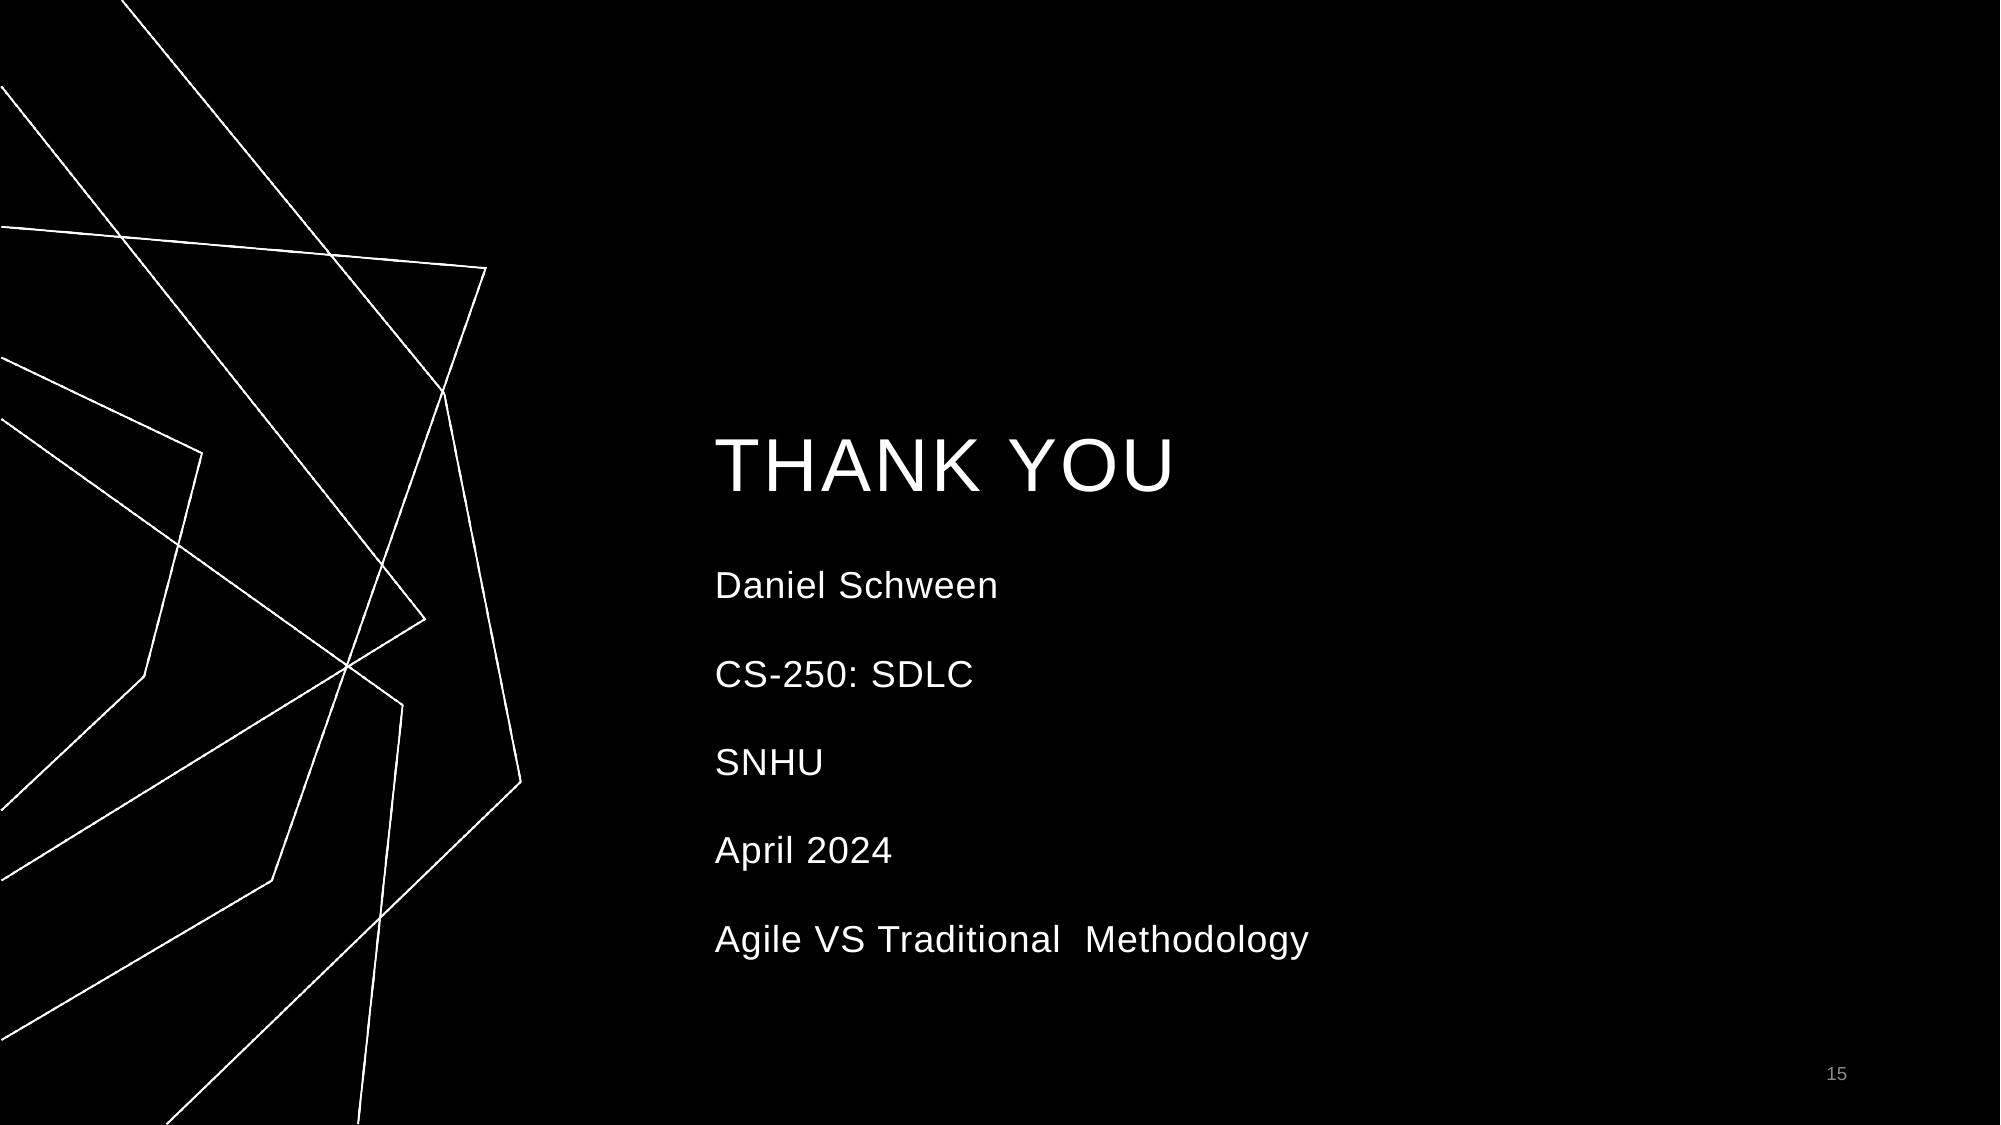

# THANK YOU
Daniel Schween
CS-250: SDLC
SNHU
April 2024
Agile VS Traditional  Methodology
15